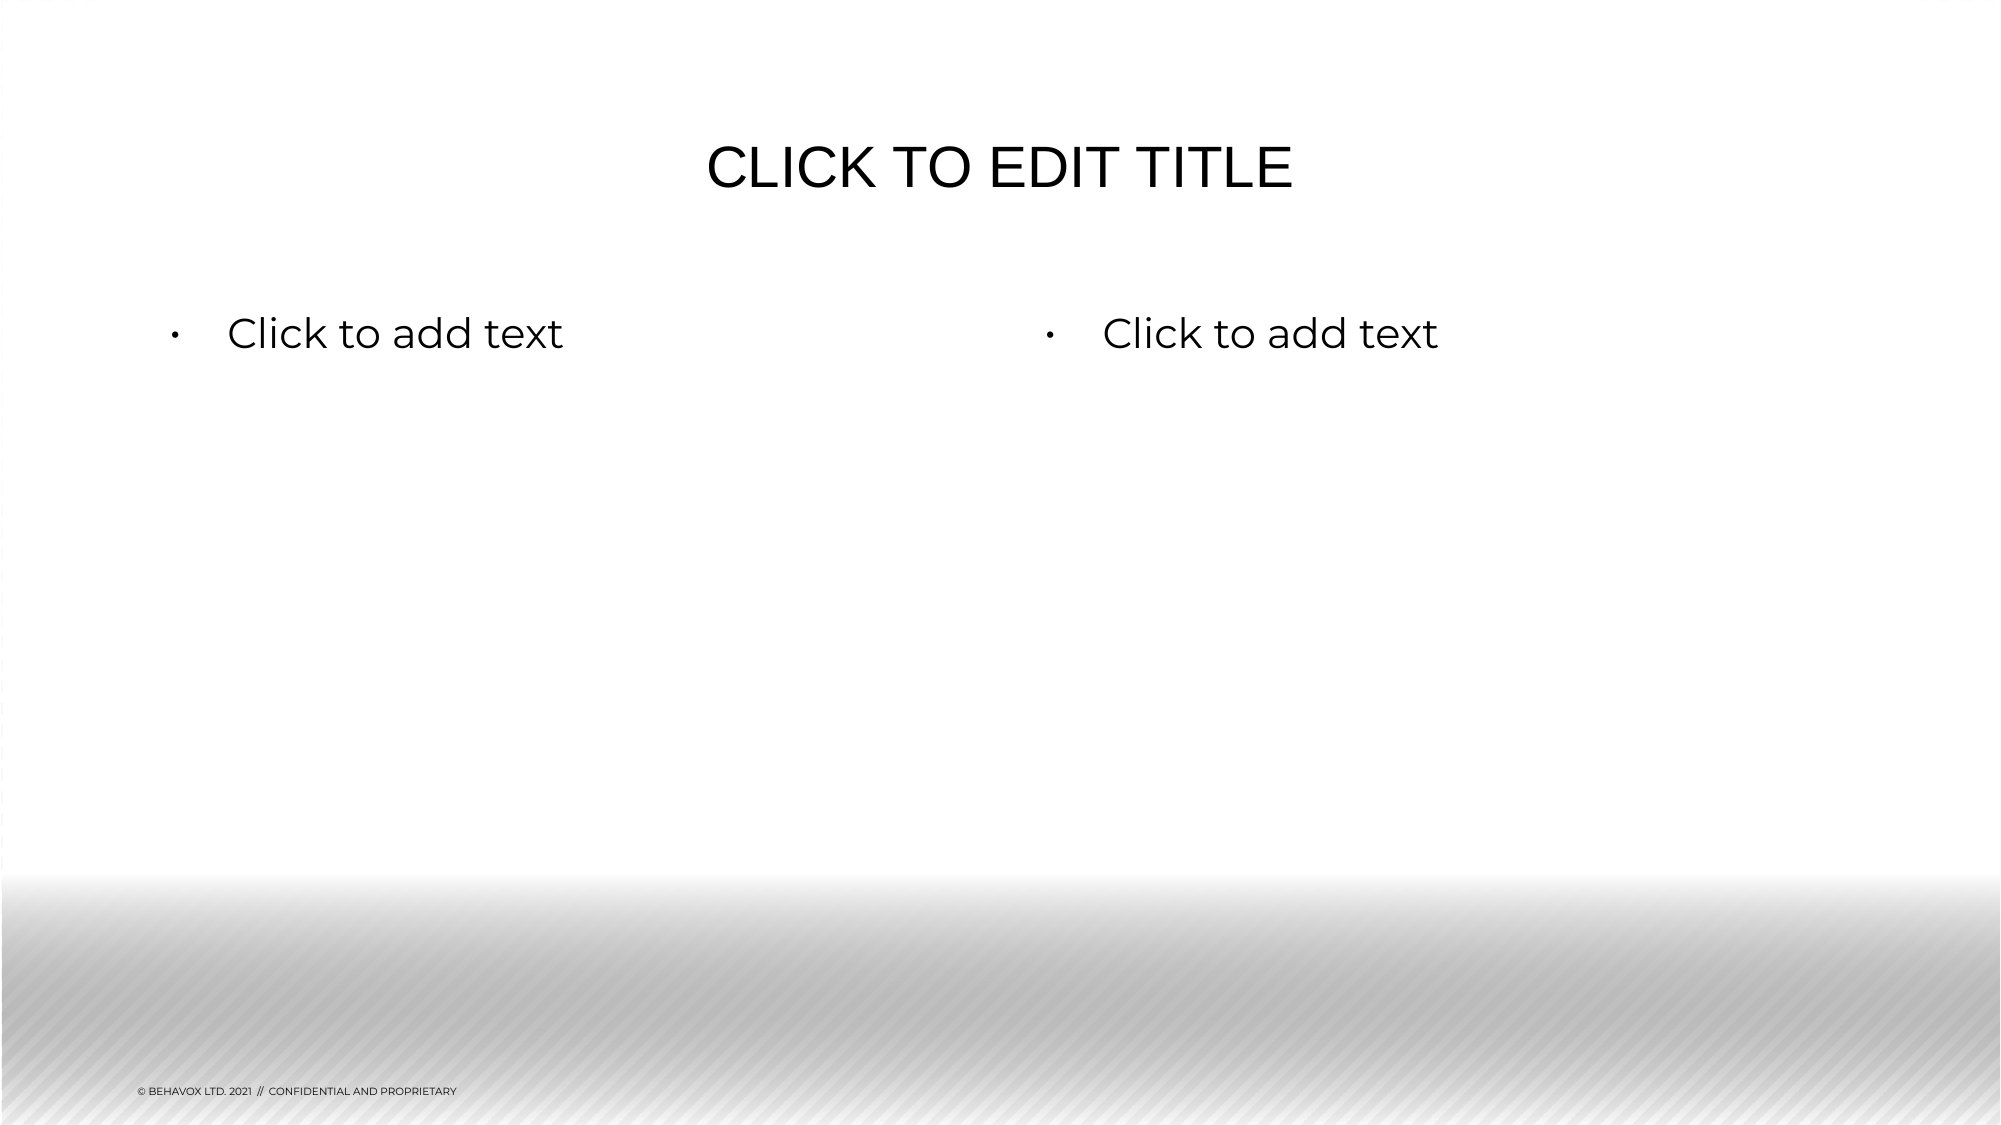

# CLICK TO EDIT TITLE
Click to add text

Click to add text